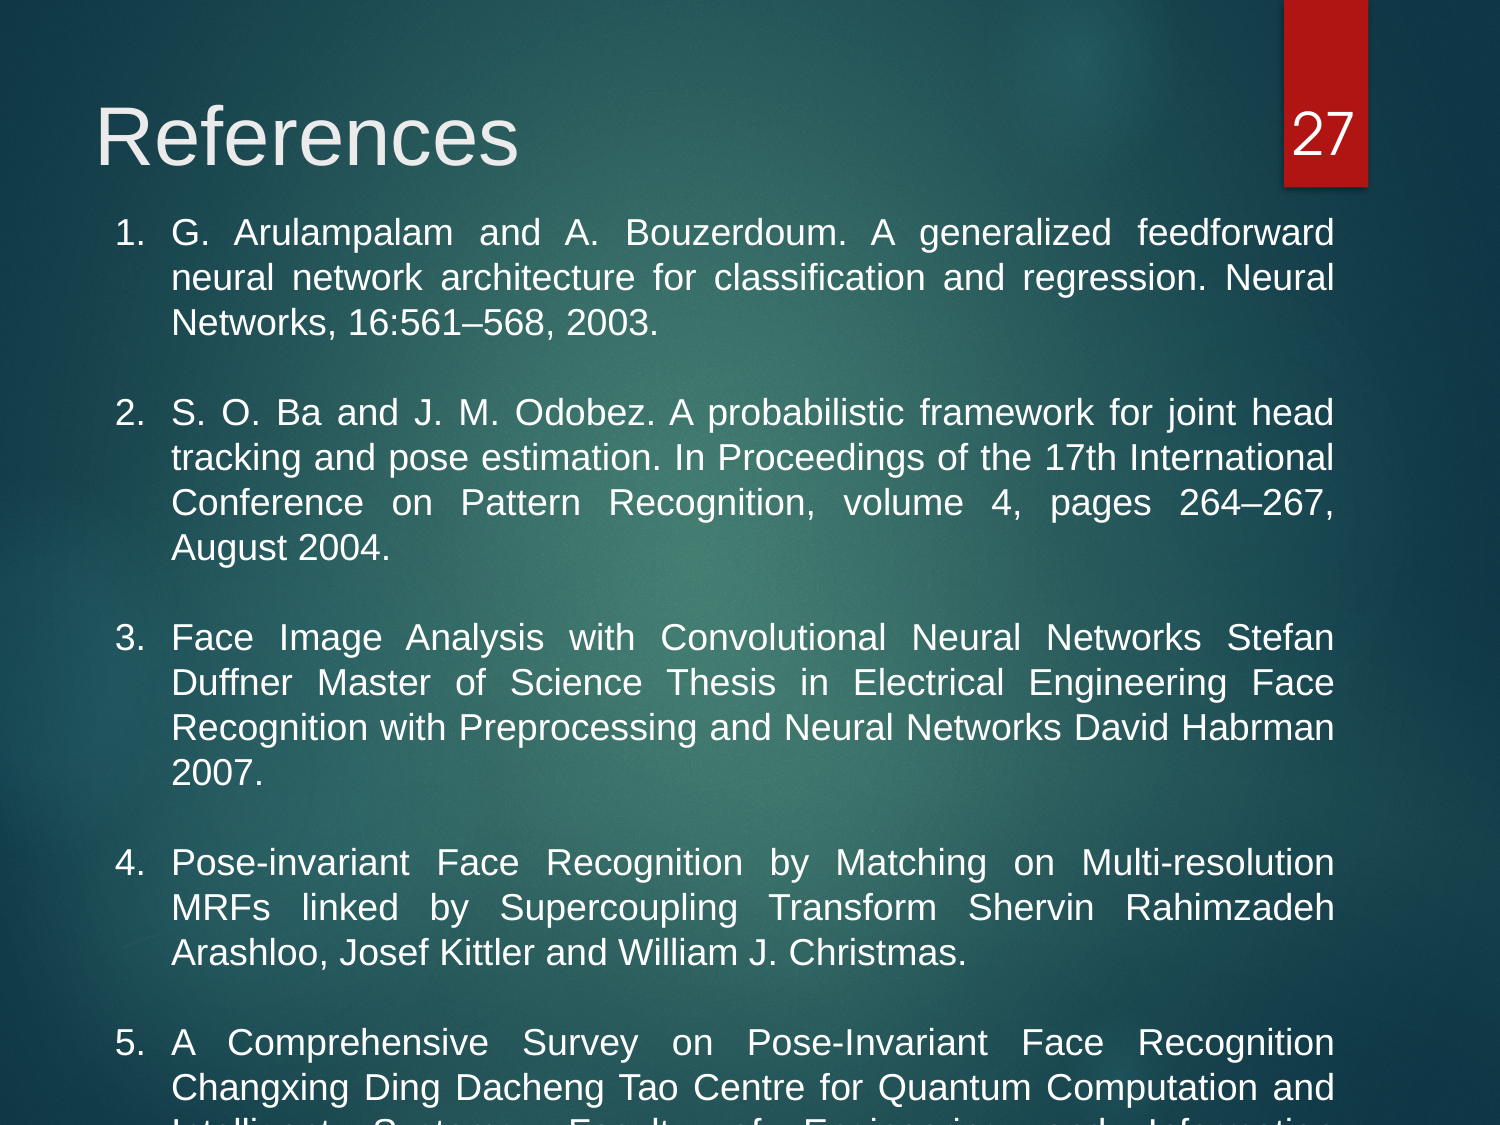

27
# References
G. Arulampalam and A. Bouzerdoum. A generalized feedforward neural network architecture for classification and regression. Neural Networks, 16:561–568, 2003.

S. O. Ba and J. M. Odobez. A probabilistic framework for joint head tracking and pose estimation. In Proceedings of the 17th International Conference on Pattern Recognition, volume 4, pages 264–267, August 2004.

Face Image Analysis with Convolutional Neural Networks Stefan Duffner Master of Science Thesis in Electrical Engineering Face Recognition with Preprocessing and Neural Networks David Habrman 2007.

Pose-invariant Face Recognition by Matching on Multi-resolution MRFs linked by Supercoupling Transform Shervin Rahimzadeh Arashloo, Josef Kittler and William J. Christmas.

A Comprehensive Survey on Pose-Invariant Face Recognition Changxing Ding Dacheng Tao Centre for Quantum Computation and Intelligent Systems, Faculty of Engineering and Information Technology University of Technology,2016.